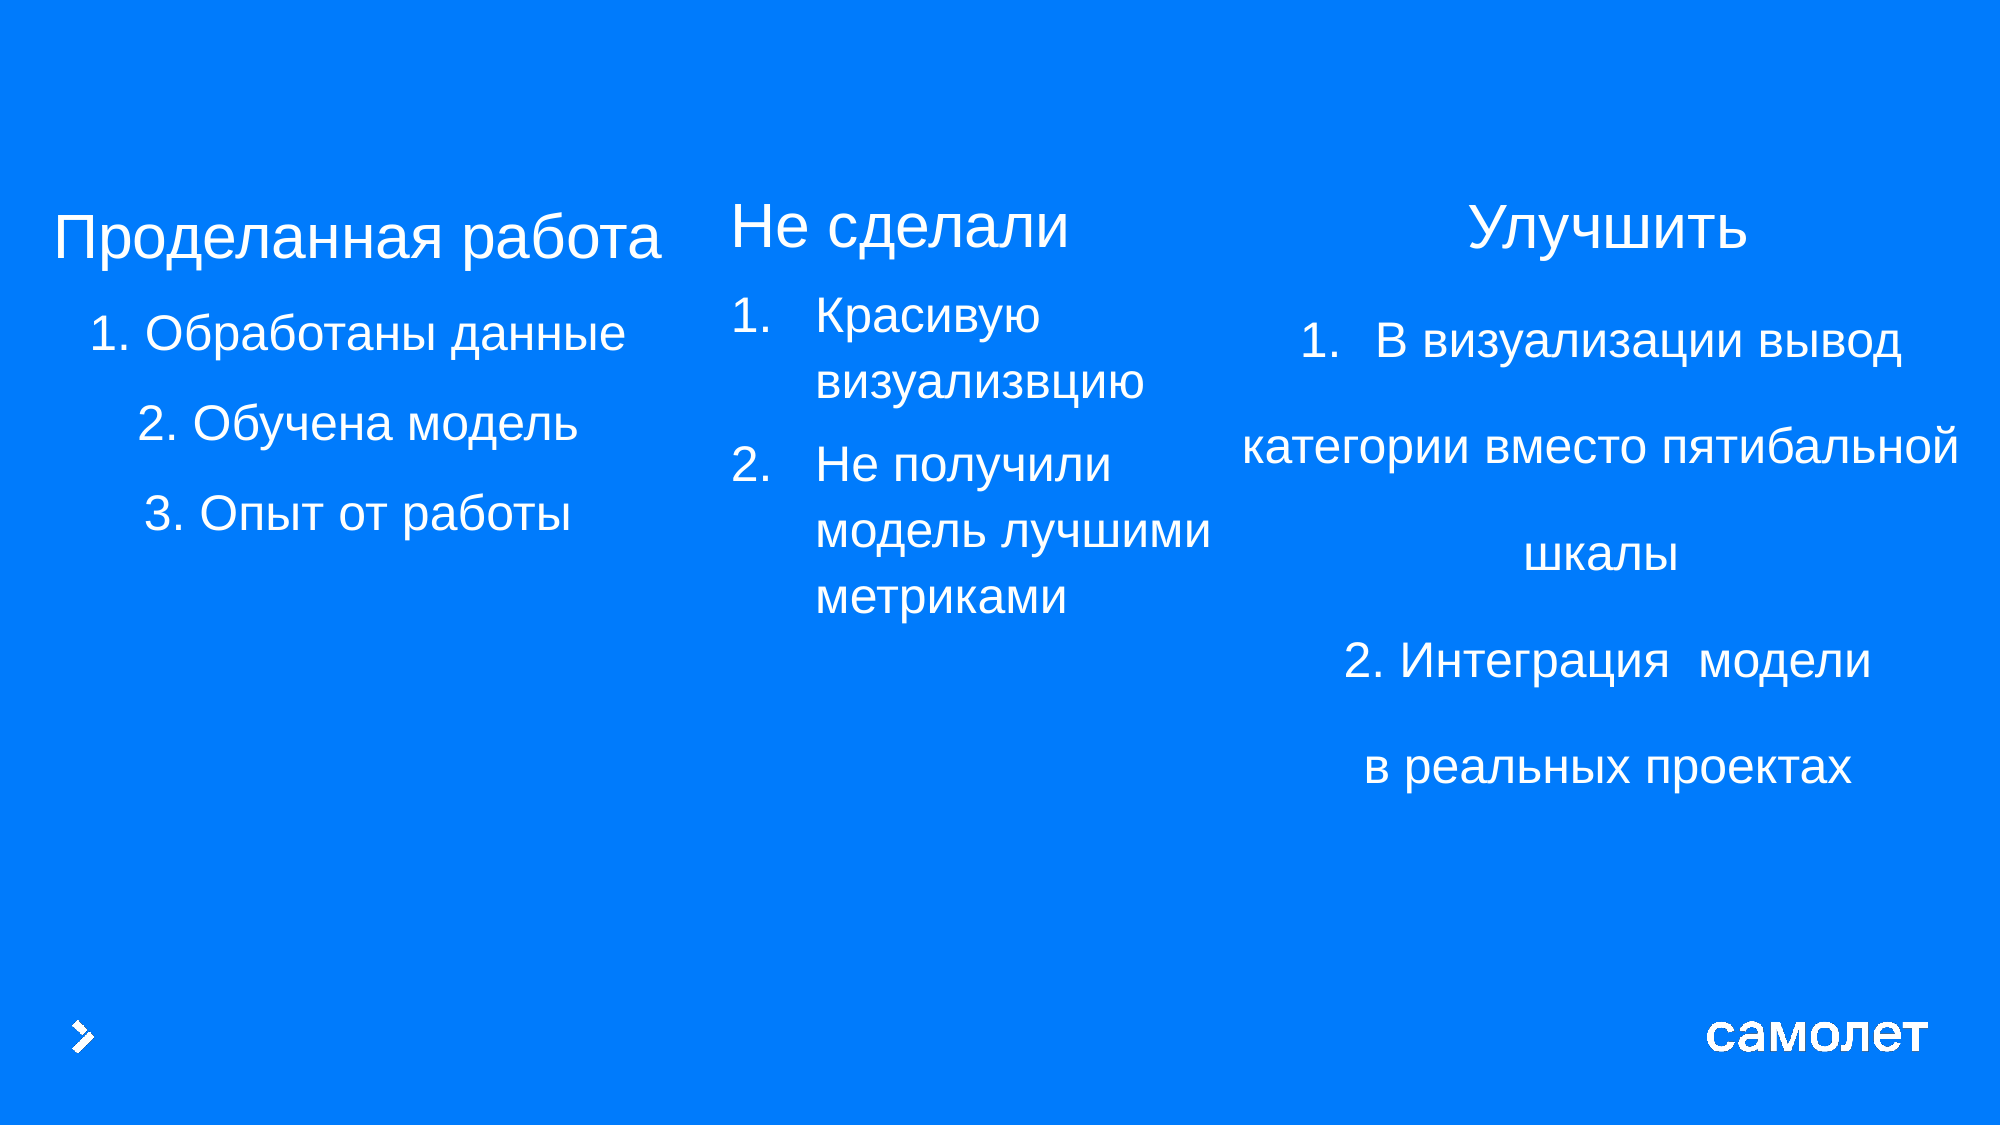

# Проделанная работа 1. Обработаны данные 2. Обучена модель 3. Опыт от работы
Не сделали
Красивую визуализвцию
Не получили модель лучшими метриками
Улучшить
В визуализации вывод
категории вместо пятибальной
шкалы
2. Интеграция  модели
в реальных проектах